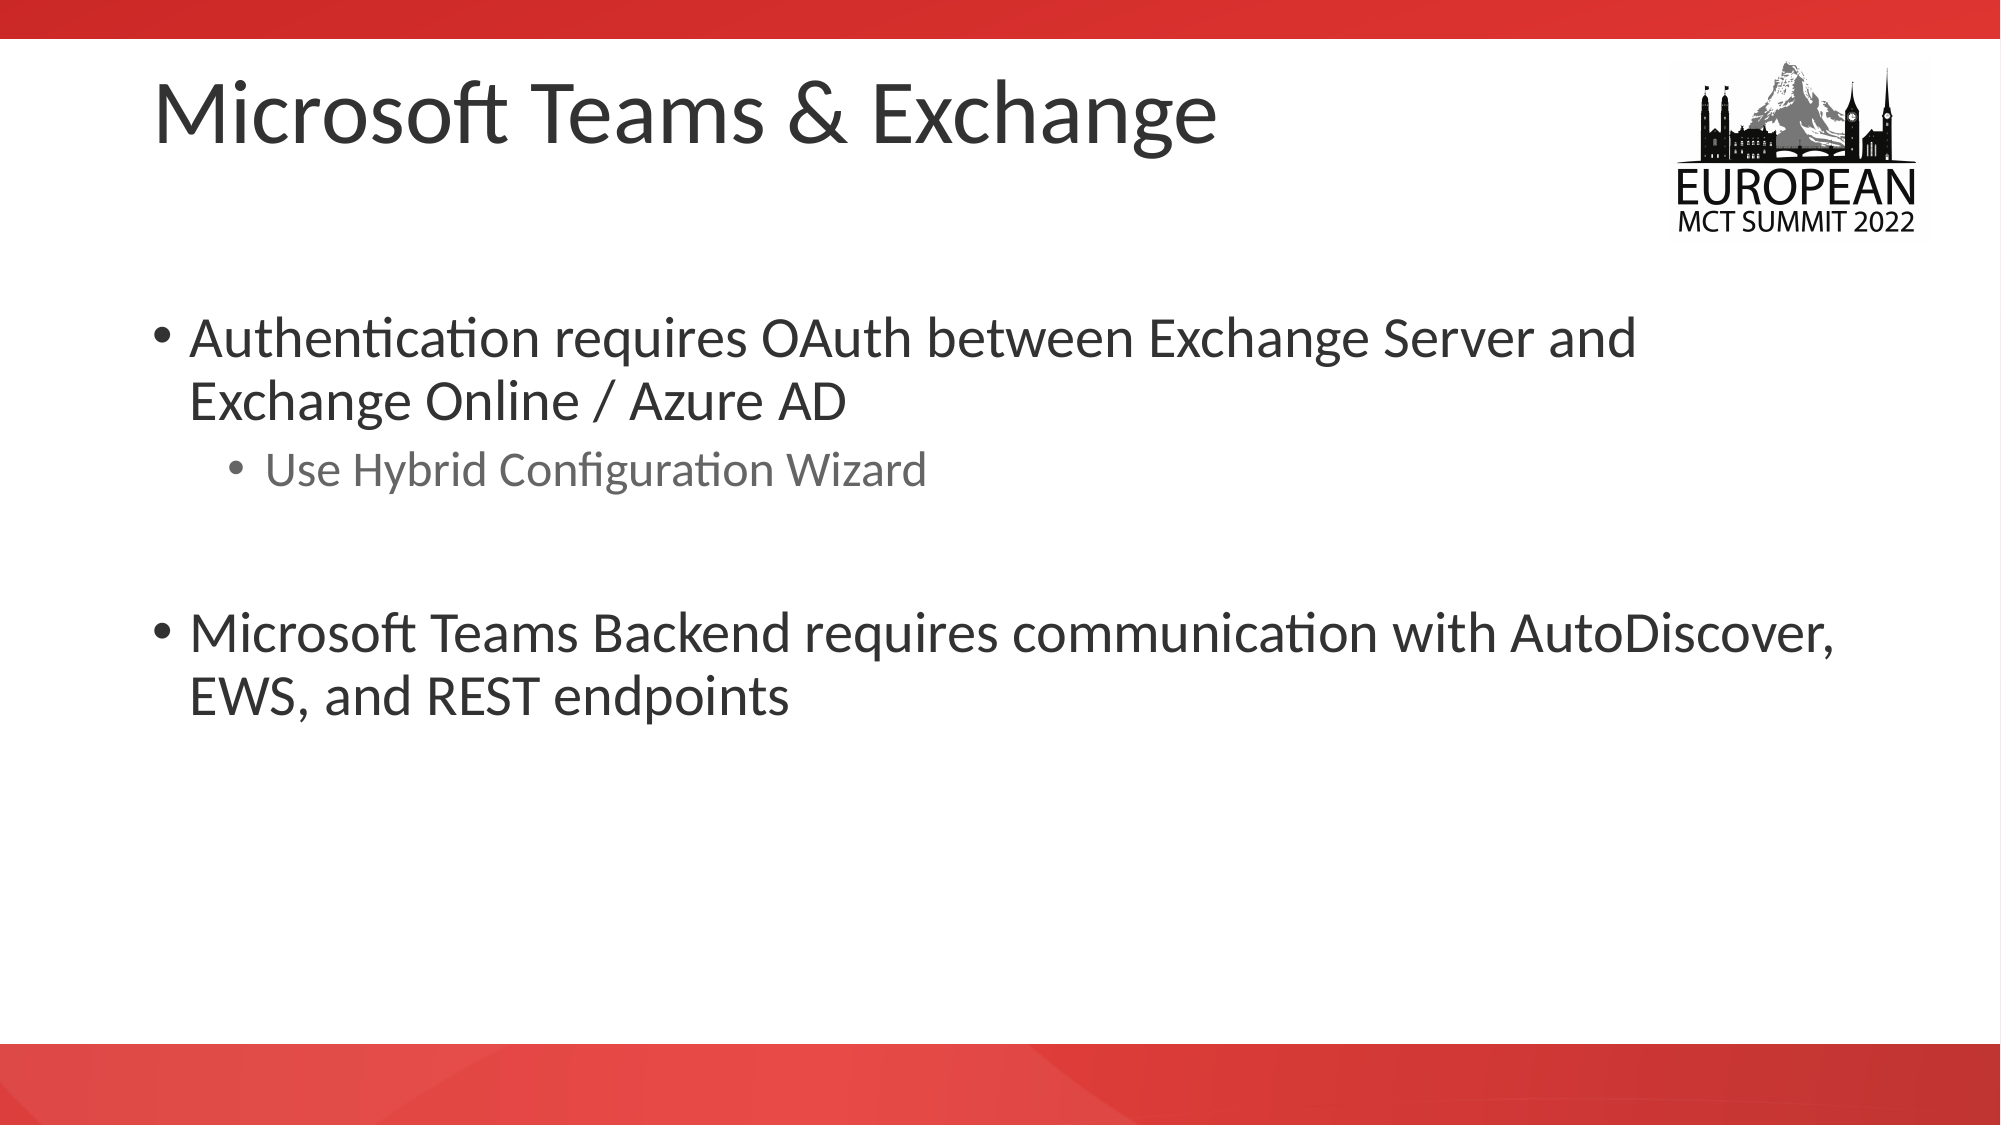

# Microsoft Teams & Exchange
Authentication requires OAuth between Exchange Server and Exchange Online / Azure AD
Use Hybrid Configuration Wizard

Microsoft Teams Backend requires communication with AutoDiscover, EWS, and REST endpoints